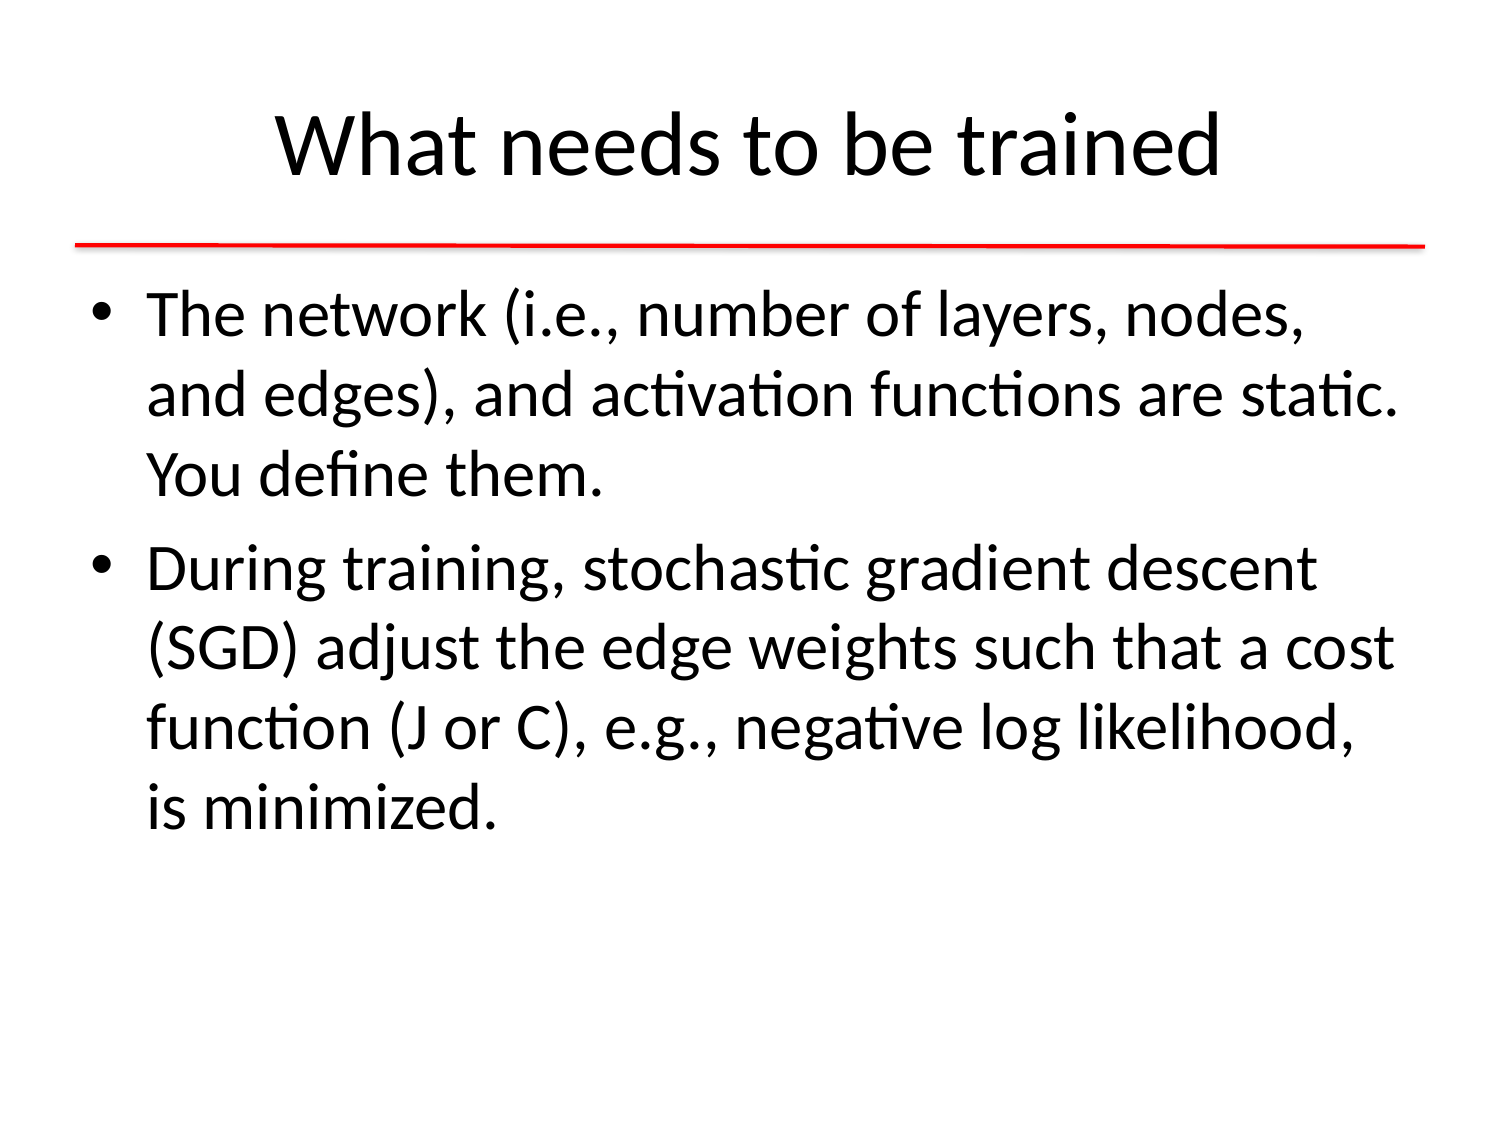

# What needs to be trained
The network (i.e., number of layers, nodes, and edges), and activation functions are static. You define them.
During training, stochastic gradient descent (SGD) adjust the edge weights such that a cost function (J or C), e.g., negative log likelihood, is minimized.